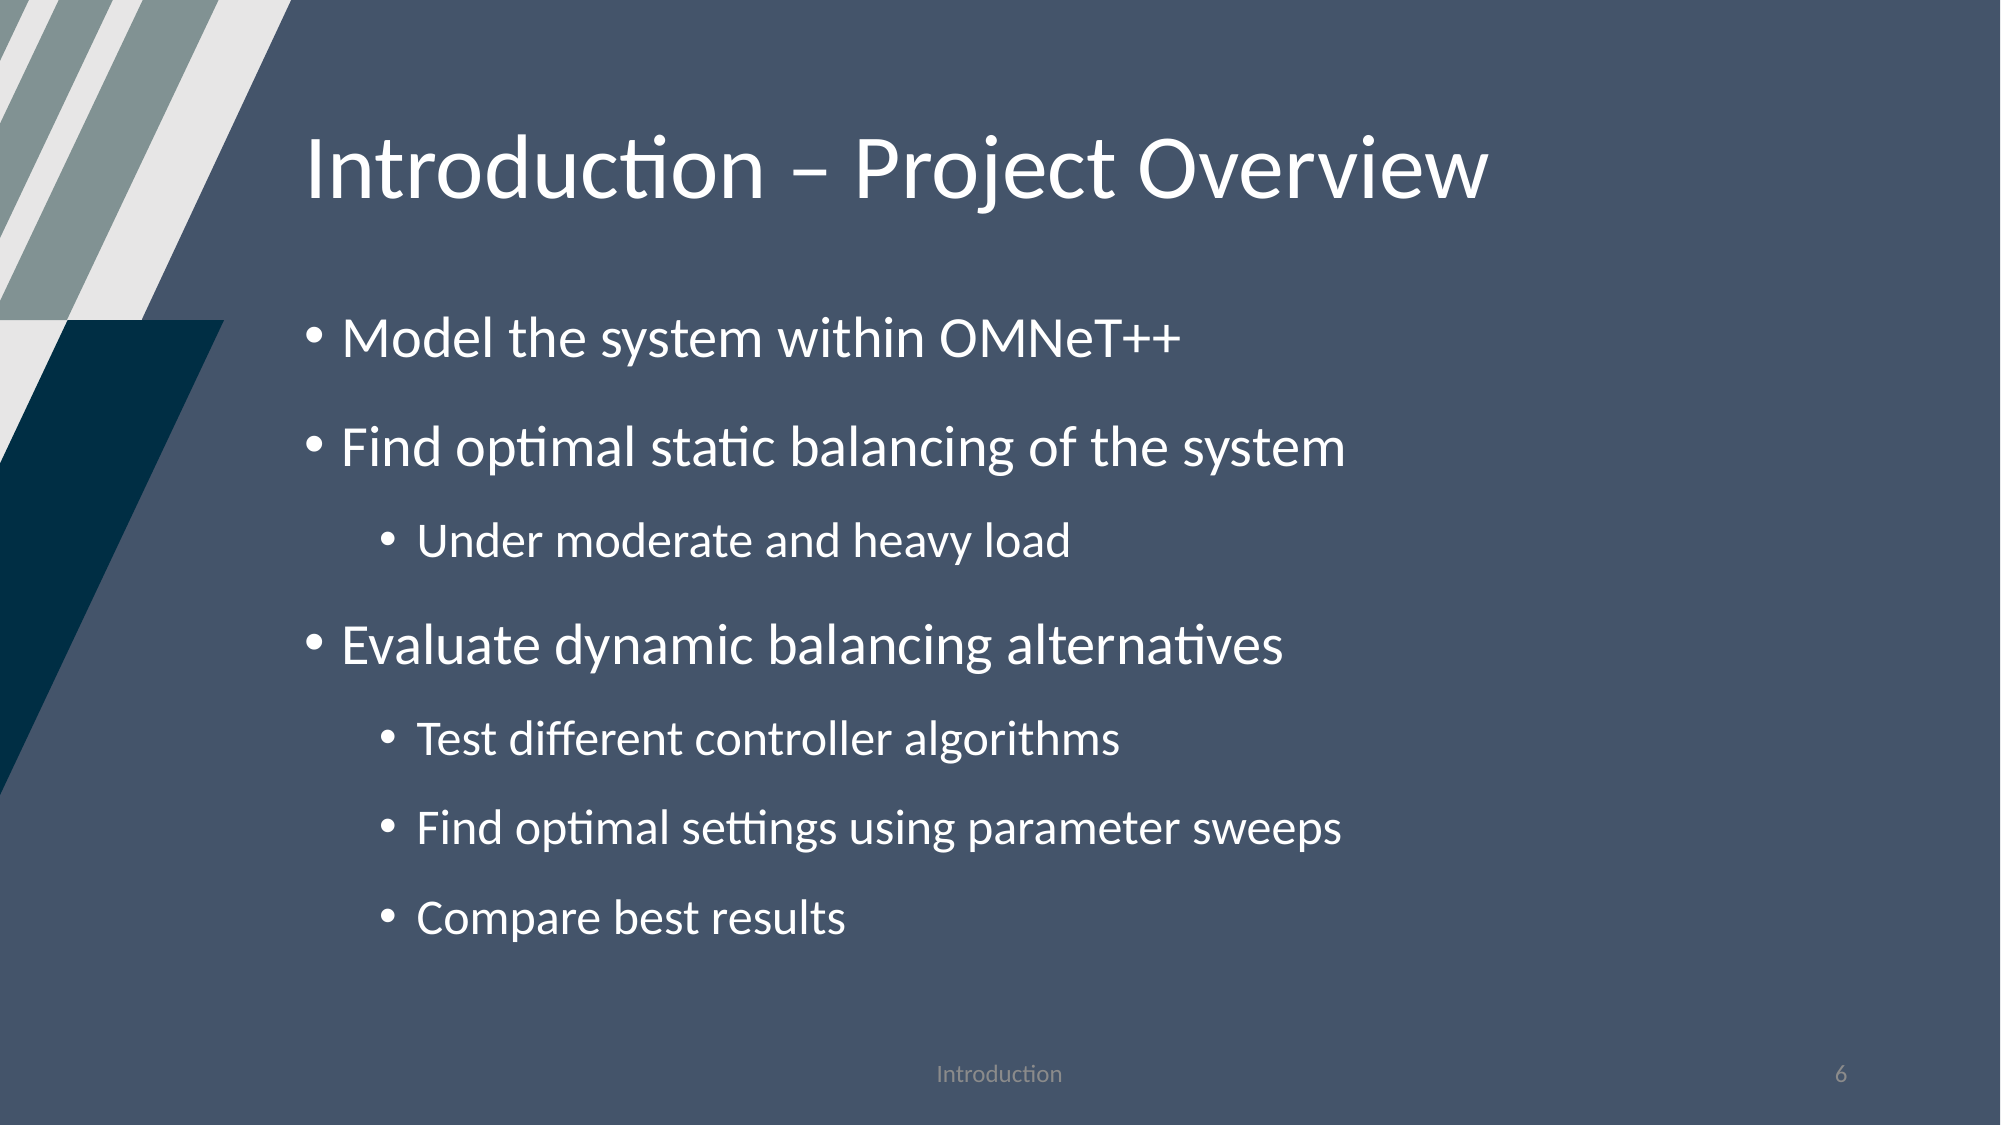

# Introduction – Project Overview
Model the system within OMNeT++
Find optimal static balancing of the system
Under moderate and heavy load
Evaluate dynamic balancing alternatives
Test different controller algorithms
Find optimal settings using parameter sweeps
Compare best results
Introduction
6